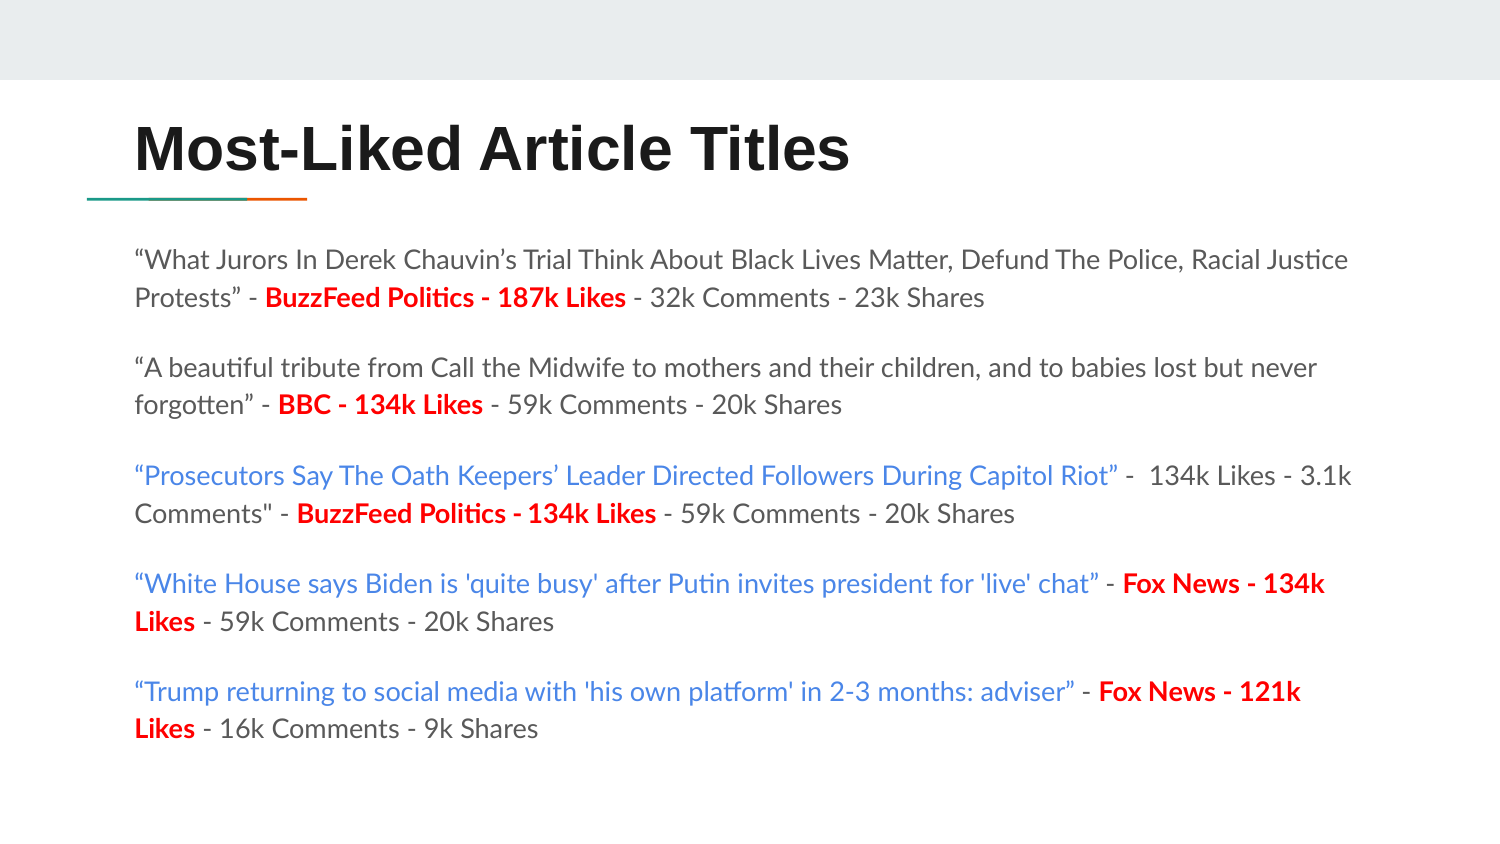

# Most-Liked Article Titles
“What Jurors In Derek Chauvin’s Trial Think About Black Lives Matter, Defund The Police, Racial Justice Protests” - BuzzFeed Politics - 187k Likes - 32k Comments - 23k Shares
“A beautiful tribute from Call the Midwife to mothers and their children, and to babies lost but never forgotten” - BBC - 134k Likes - 59k Comments - 20k Shares
“Prosecutors Say The Oath Keepers’ Leader Directed Followers During Capitol Riot” -  134k Likes - 3.1k Comments" - BuzzFeed Politics - 134k Likes - 59k Comments - 20k Shares
“White House says Biden is 'quite busy' after Putin invites president for 'live' chat” - Fox News - 134k Likes - 59k Comments - 20k Shares
“Trump returning to social media with 'his own platform' in 2-3 months: adviser” - Fox News - 121k Likes - 16k Comments - 9k Shares